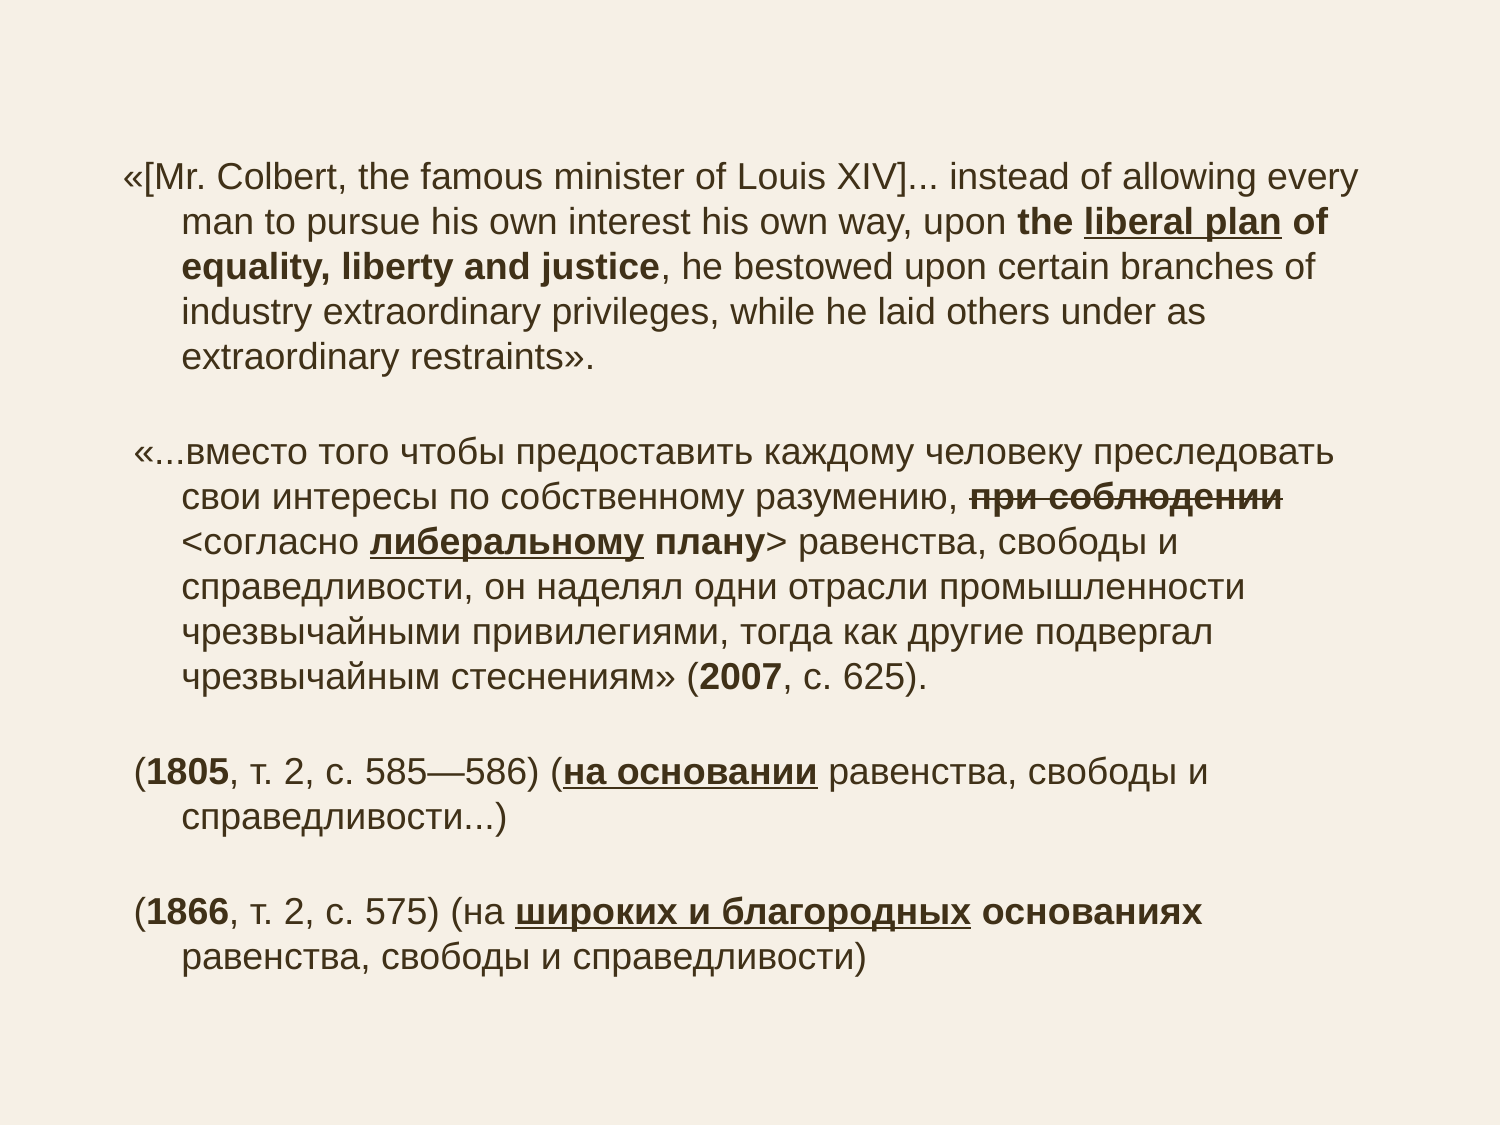

«[Mr. Colbert, the famous minister of Louis XIV]... instead of allowing every man to pursue his own interest his own way, upon the liberal plan of equality, liberty and justice, he bestowed upon certain branches of industry extraordinary privileges, while he laid others under as extraordinary restraints».
 «...вместо того чтобы предоставить каждому человеку преследовать свои интересы по собственному разумению, при соблюдении <согласно либеральному плану> равенства, свободы и справедливости, он наделял одни отрасли промышленности чрезвычайными привилегиями, тогда как другие подвергал чрезвычайным стеснениям» (2007, с. 625).
 (1805, т. 2, с. 585—586) (на основании равенства, свободы и справедливости...)
 (1866, т. 2, с. 575) (на широких и благородных основаниях равенства, свободы и справедливости)